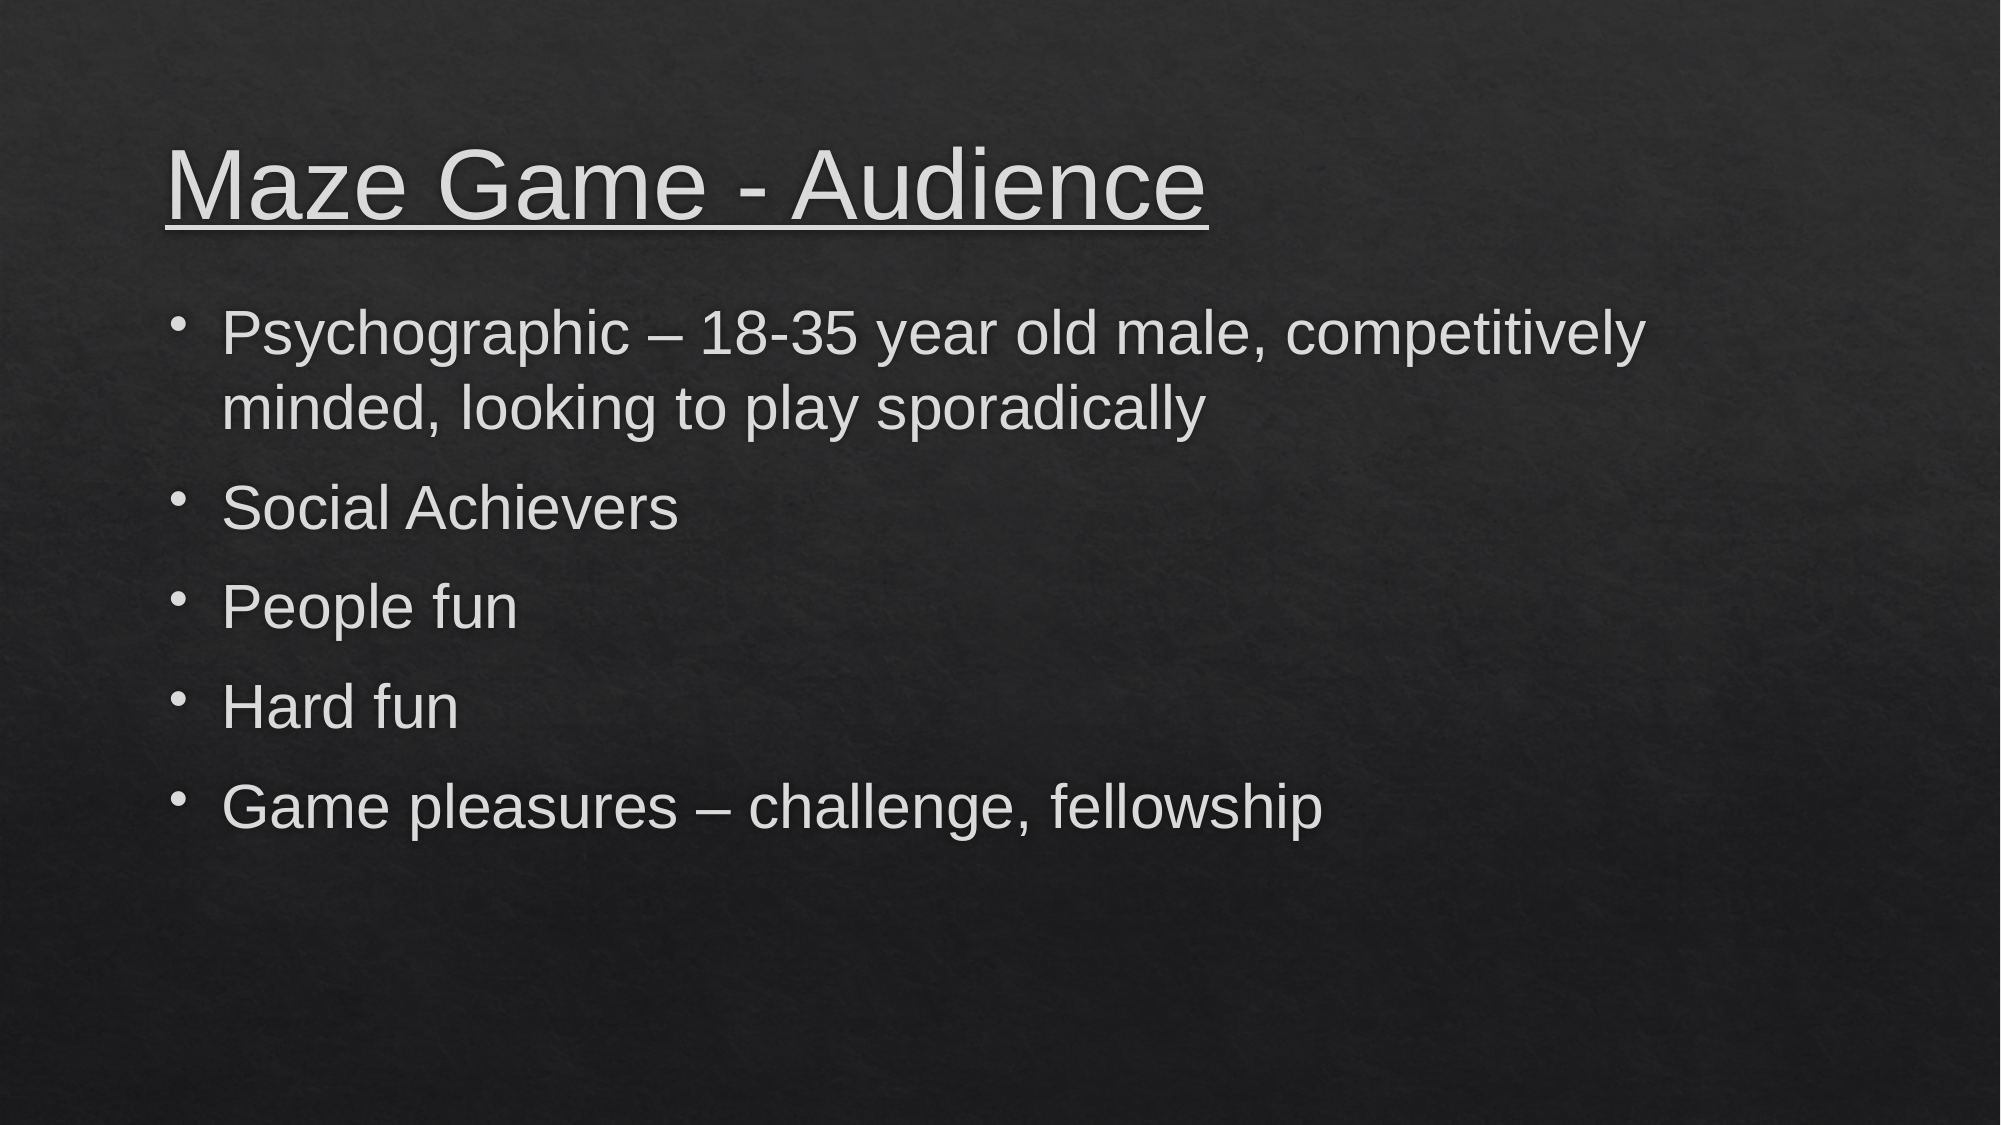

# Maze Game - Audience
Psychographic – 18-35 year old male, competitively minded, looking to play sporadically
Social Achievers
People fun
Hard fun
Game pleasures – challenge, fellowship